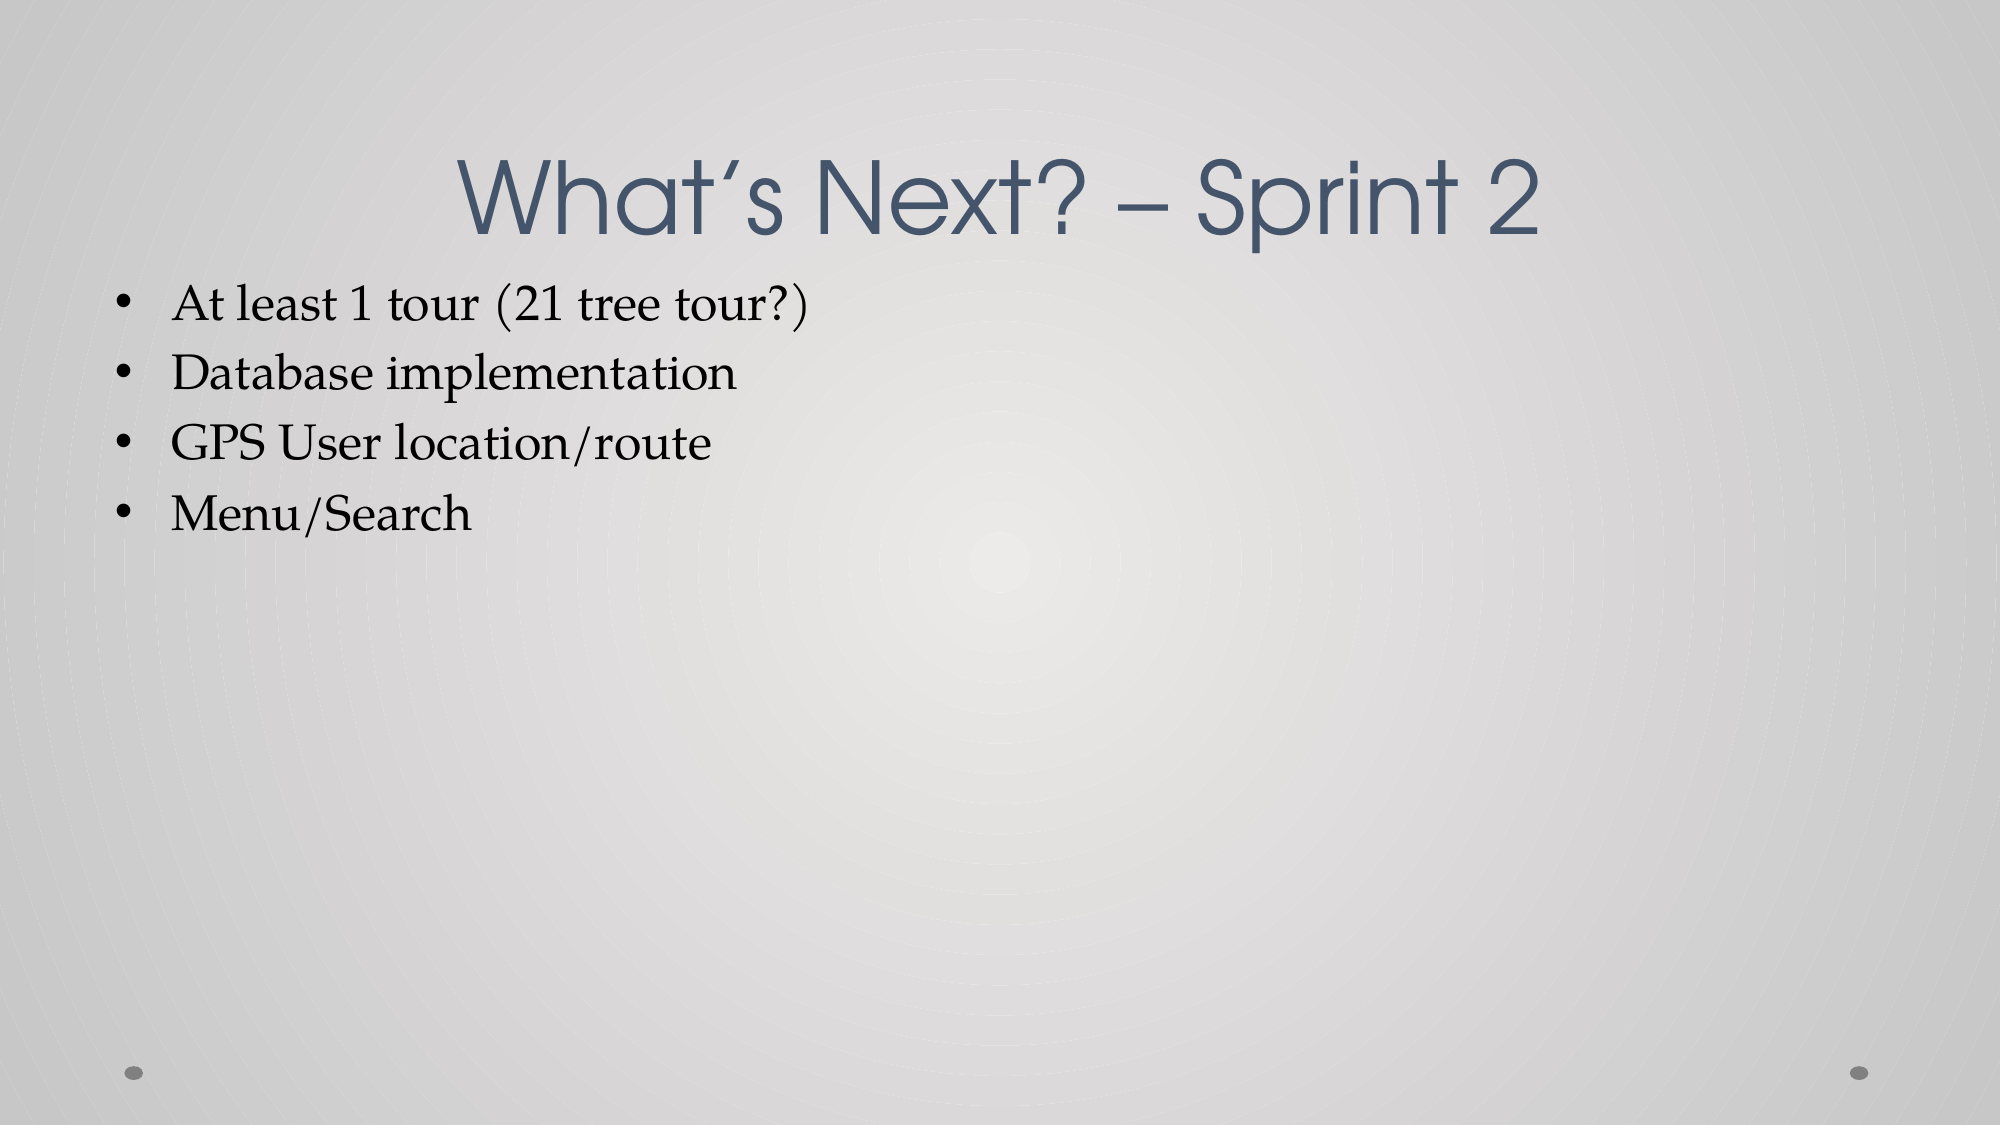

# What’s Next? – Sprint 2
At least 1 tour (21 tree tour?)
Database implementation
GPS User location/route
Menu/Search